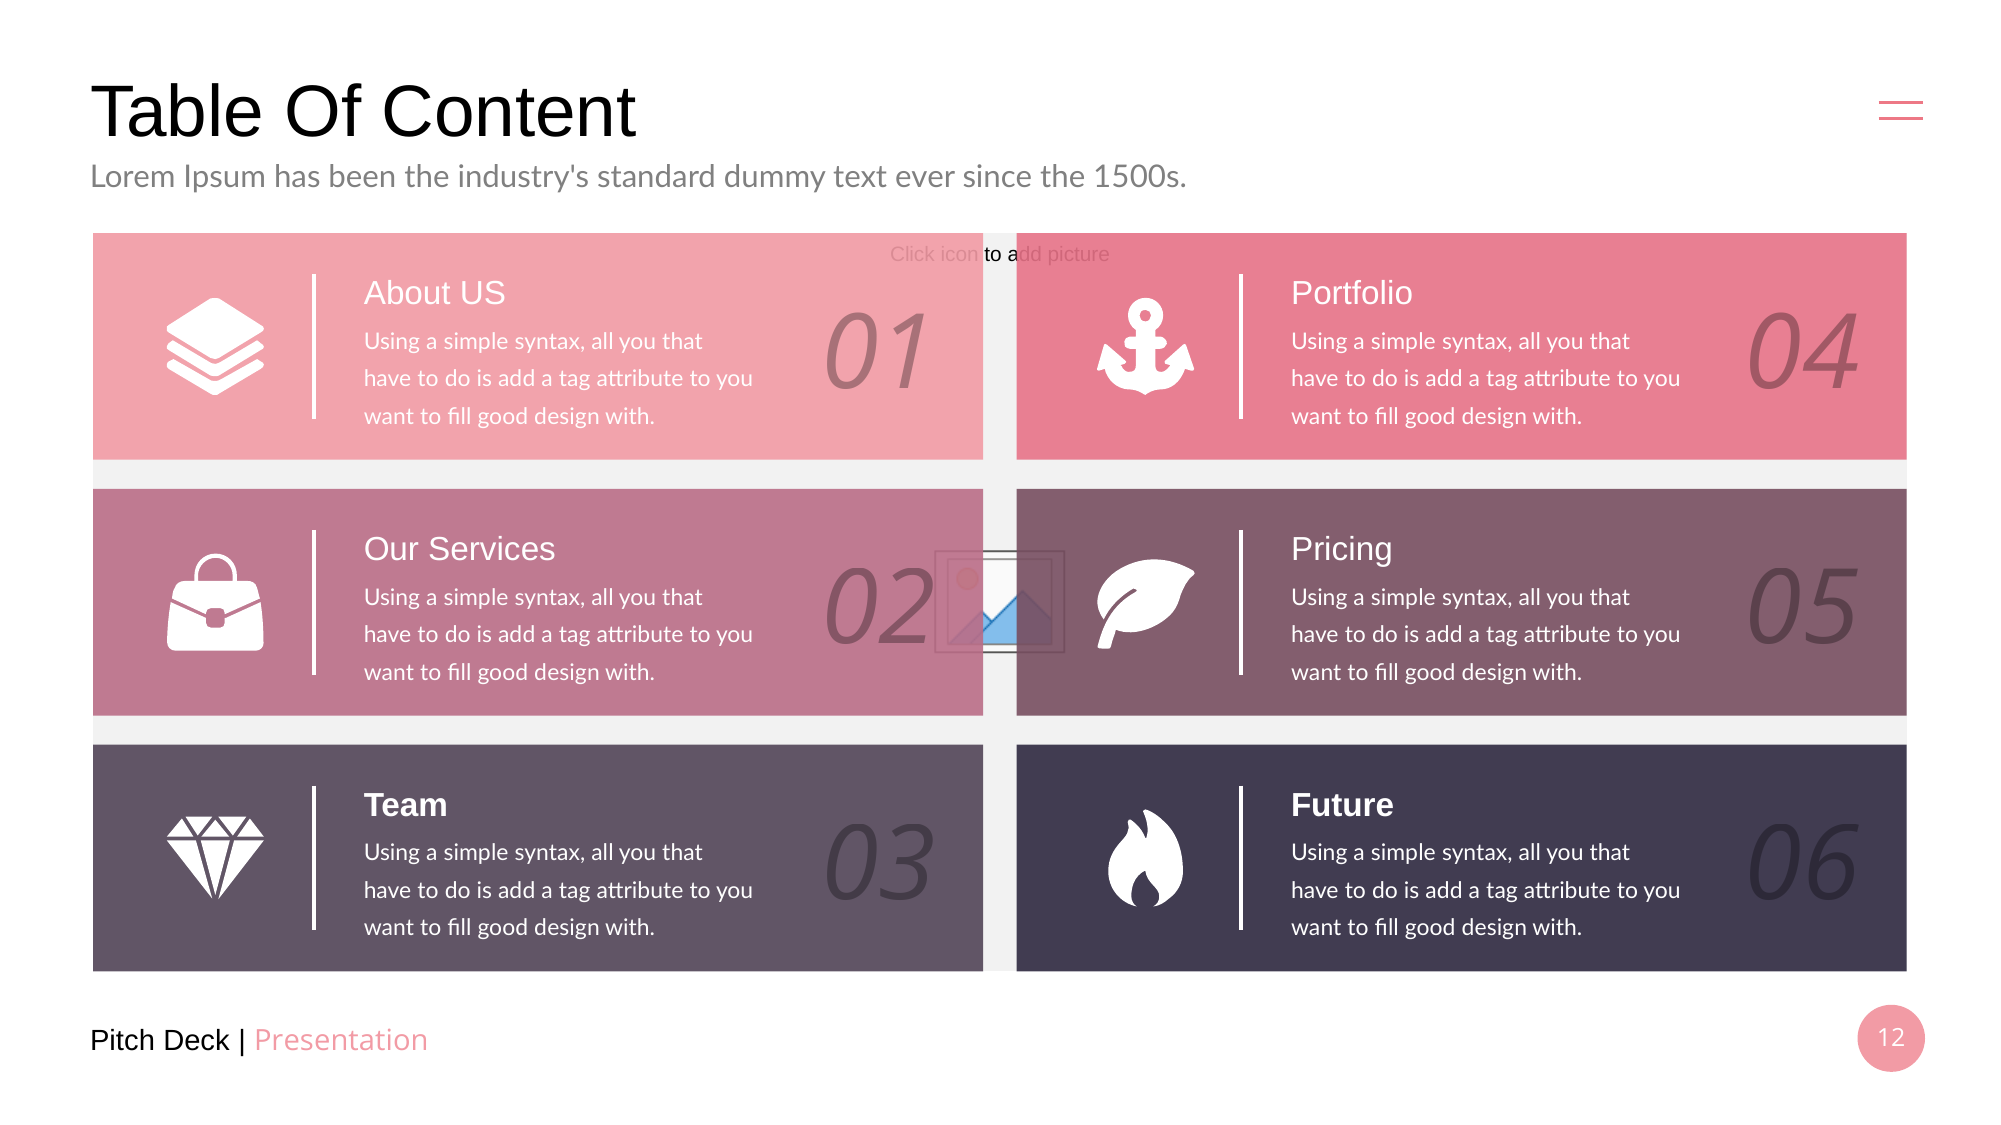

# Table Of Content
Lorem Ipsum has been the industry's standard dummy text ever since the 1500s.

About US
Portfolio
01
04

Using a simple syntax, all you that
have to do is add a tag attribute to you
want to fill good design with.
Using a simple syntax, all you that
have to do is add a tag attribute to you
want to fill good design with.

Our Services
Pricing
02
05

Using a simple syntax, all you that
have to do is add a tag attribute to you
want to fill good design with.
Using a simple syntax, all you that
have to do is add a tag attribute to you
want to fill good design with.

Team
Future
03
06

Using a simple syntax, all you that
have to do is add a tag attribute to you
want to fill good design with.
Using a simple syntax, all you that
have to do is add a tag attribute to you
want to fill good design with.
Pitch Deck | Presentation
12